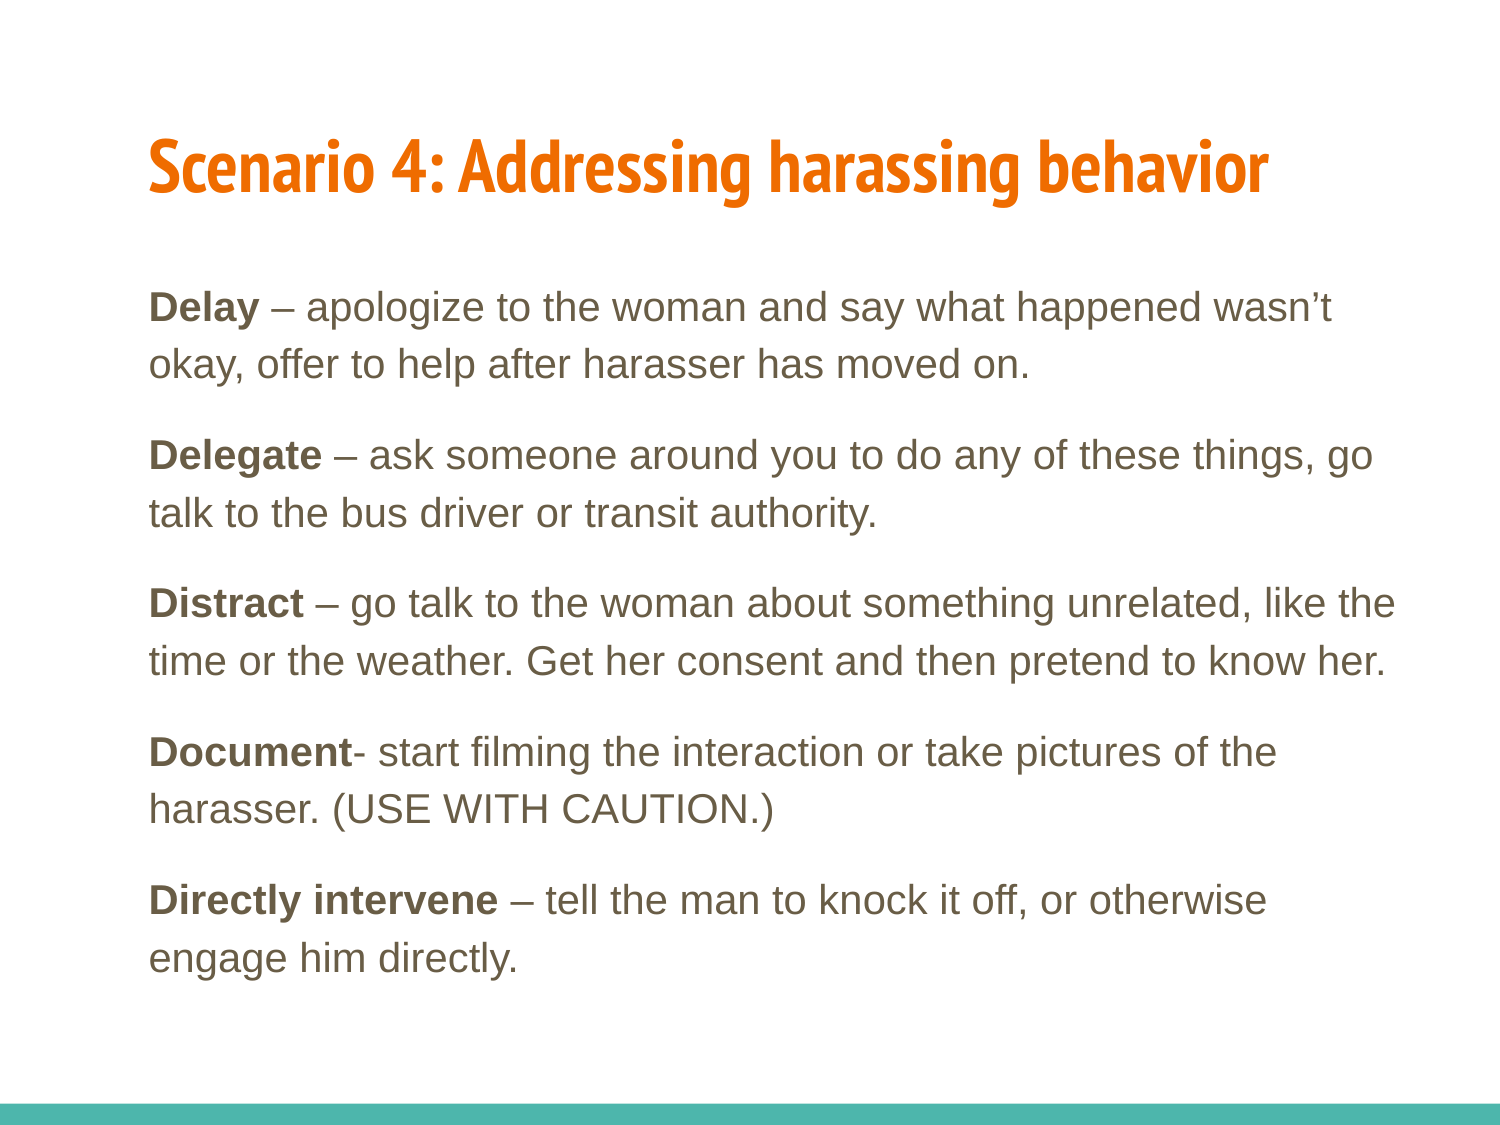

# Scenario 4: Addressing harassing behavior
Delay – apologize to the woman and say what happened wasn’t okay, offer to help after harasser has moved on.
Delegate – ask someone around you to do any of these things, go talk to the bus driver or transit authority.
Distract – go talk to the woman about something unrelated, like the time or the weather. Get her consent and then pretend to know her.
Document- start filming the interaction or take pictures of the harasser. (USE WITH CAUTION.)
Directly intervene – tell the man to knock it off, or otherwise engage him directly.